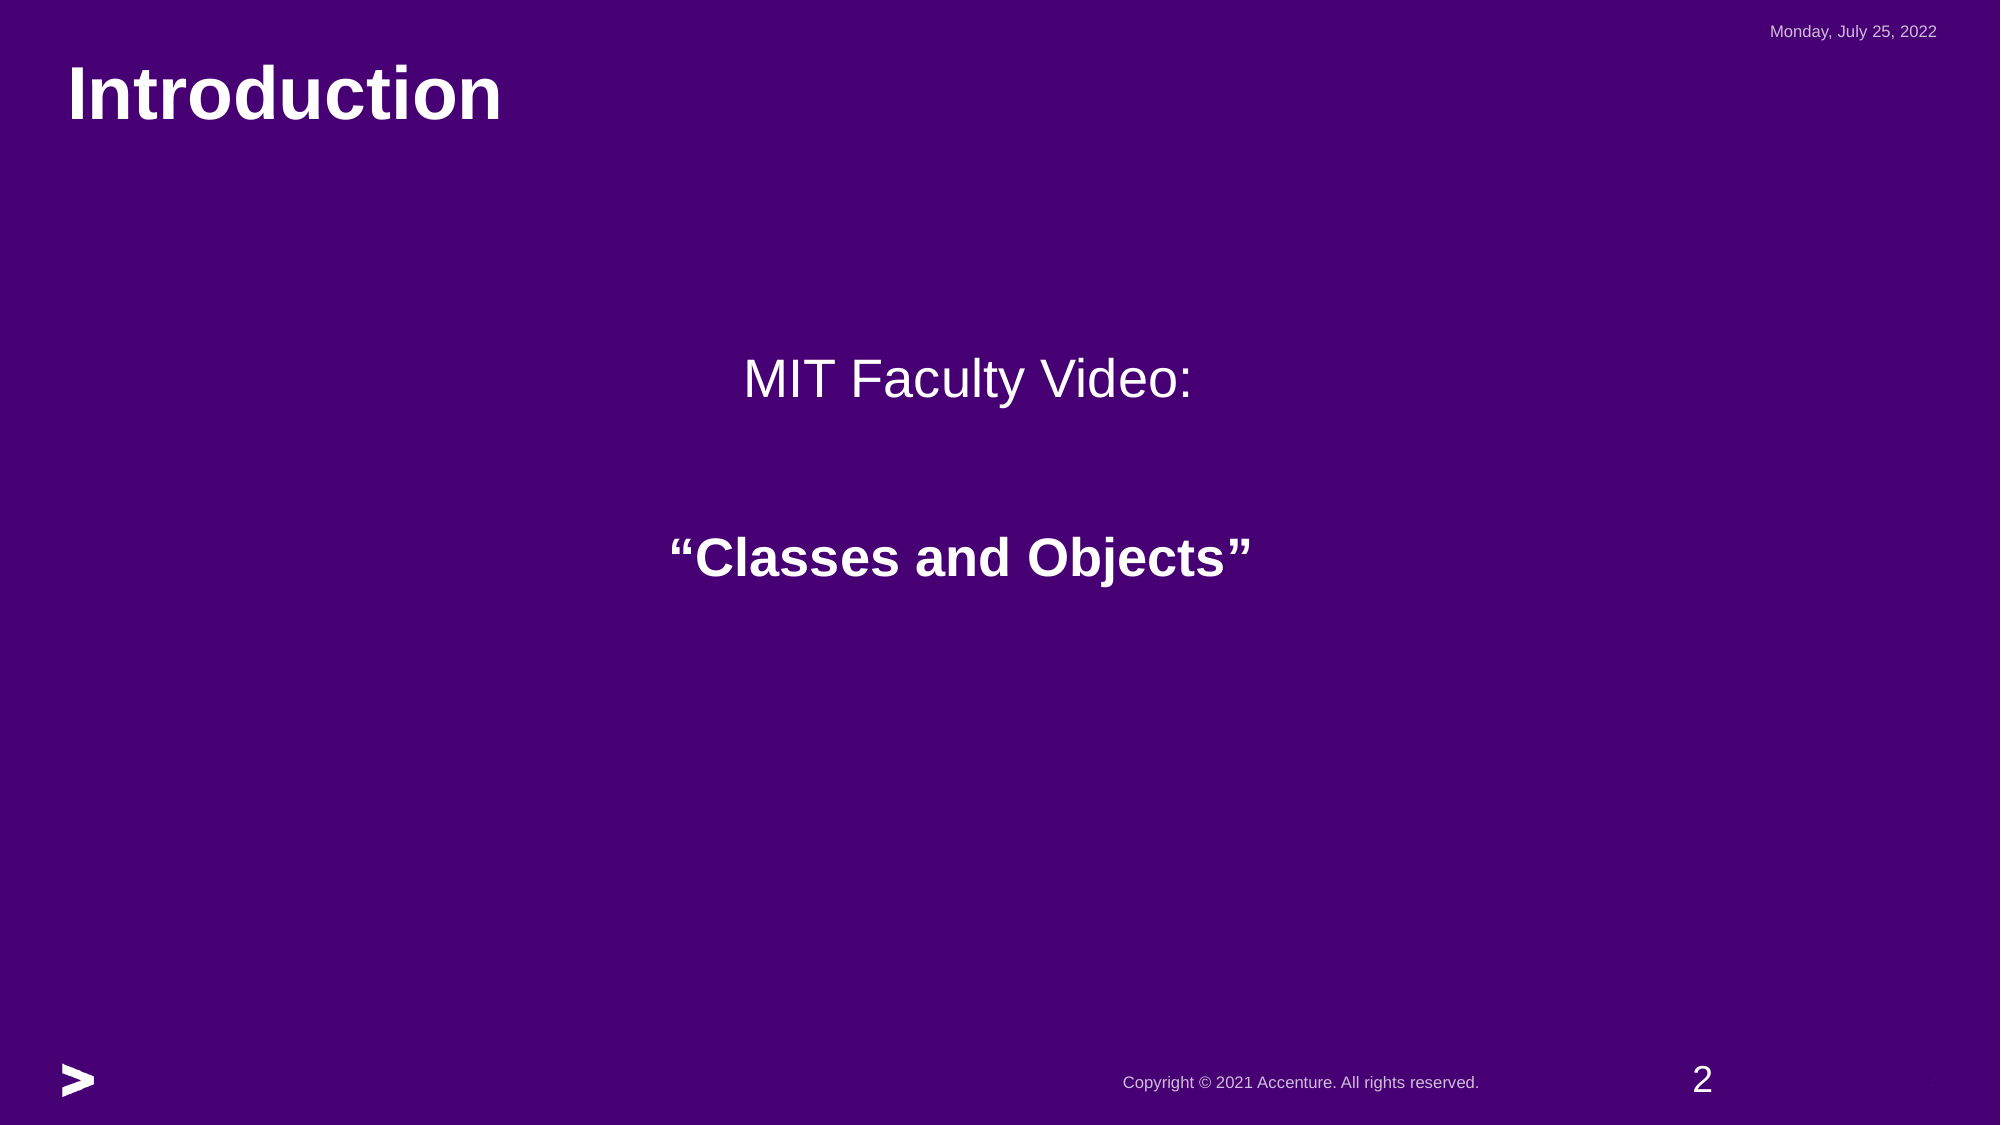

Monday, July 25, 2022
Introduction
MIT Faculty Video:

“Classes and Objects”
2
2